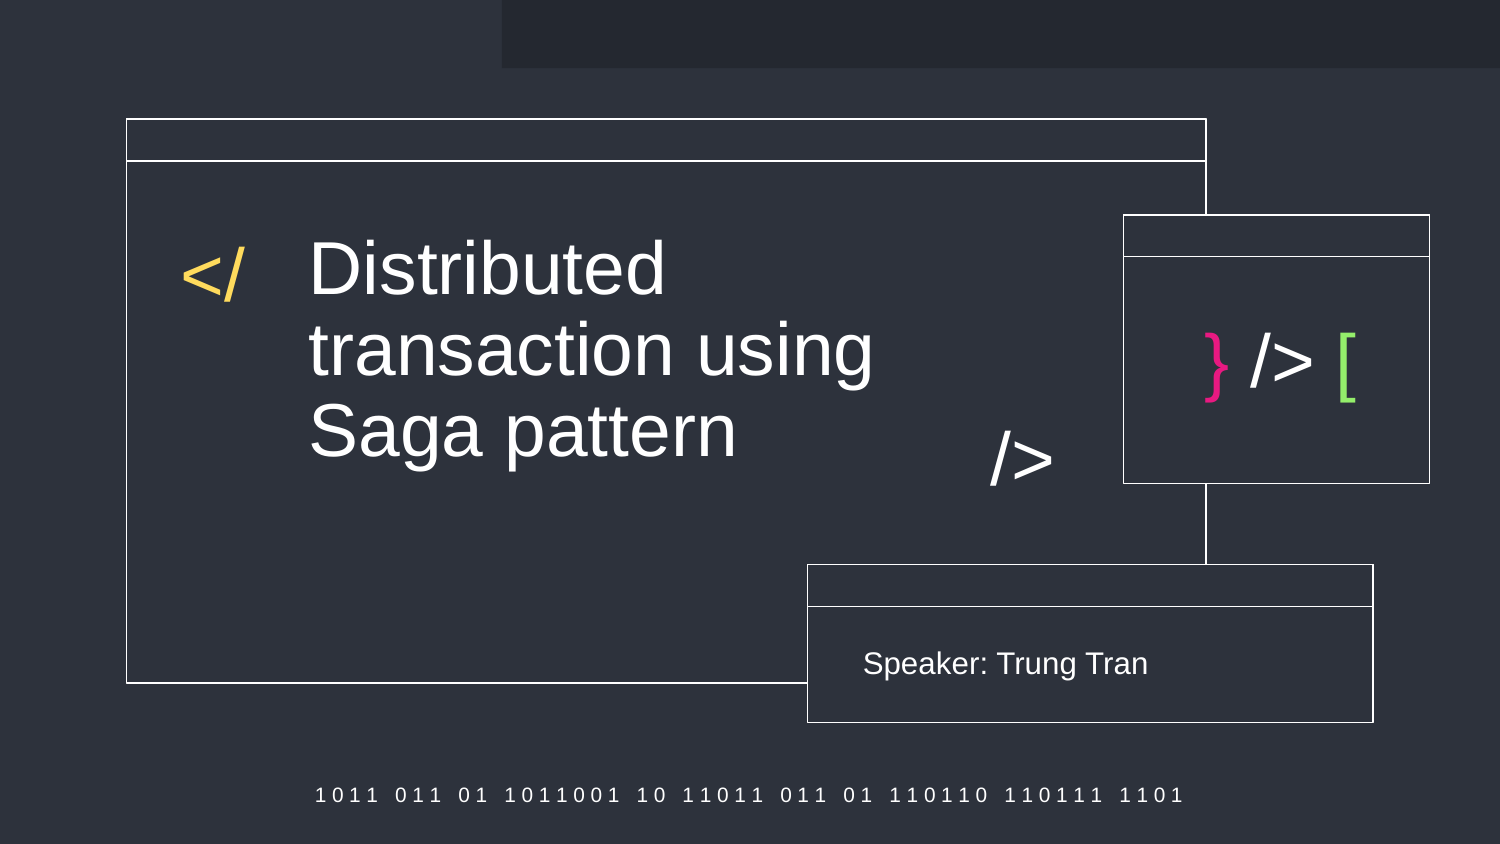

# Distributed transaction using Saga pattern

</
} /> [
/>

Speaker: Trung Tran